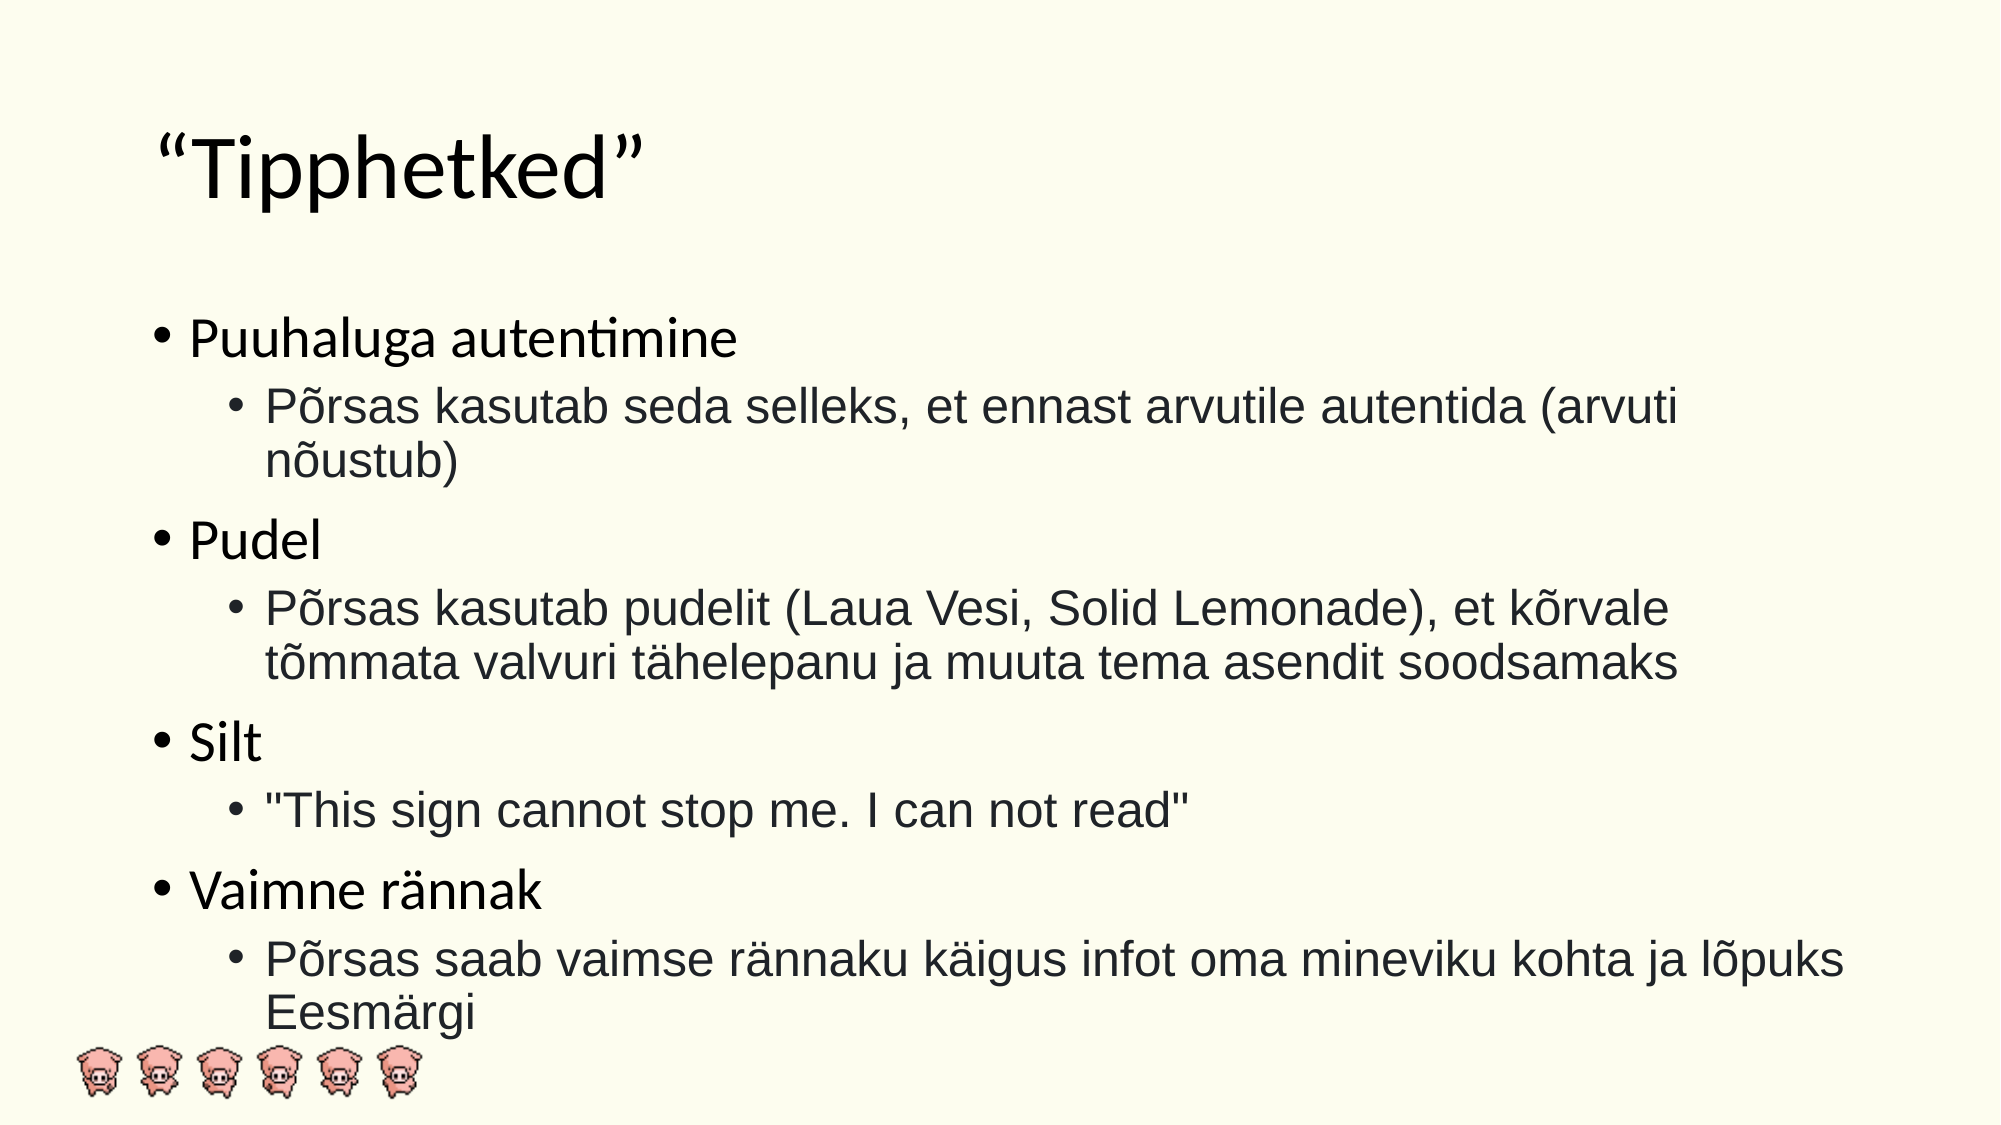

# “Tipphetked”
Puuhaluga autentimine
Põrsas kasutab seda selleks, et ennast arvutile autentida (arvuti nõustub)
Pudel
Põrsas kasutab pudelit (Laua Vesi, Solid Lemonade), et kõrvale tõmmata valvuri tähelepanu ja muuta tema asendit soodsamaks
Silt
"This sign cannot stop me. I can not read"
Vaimne rännak
Põrsas saab vaimse rännaku käigus infot oma mineviku kohta ja lõpuks Eesmärgi